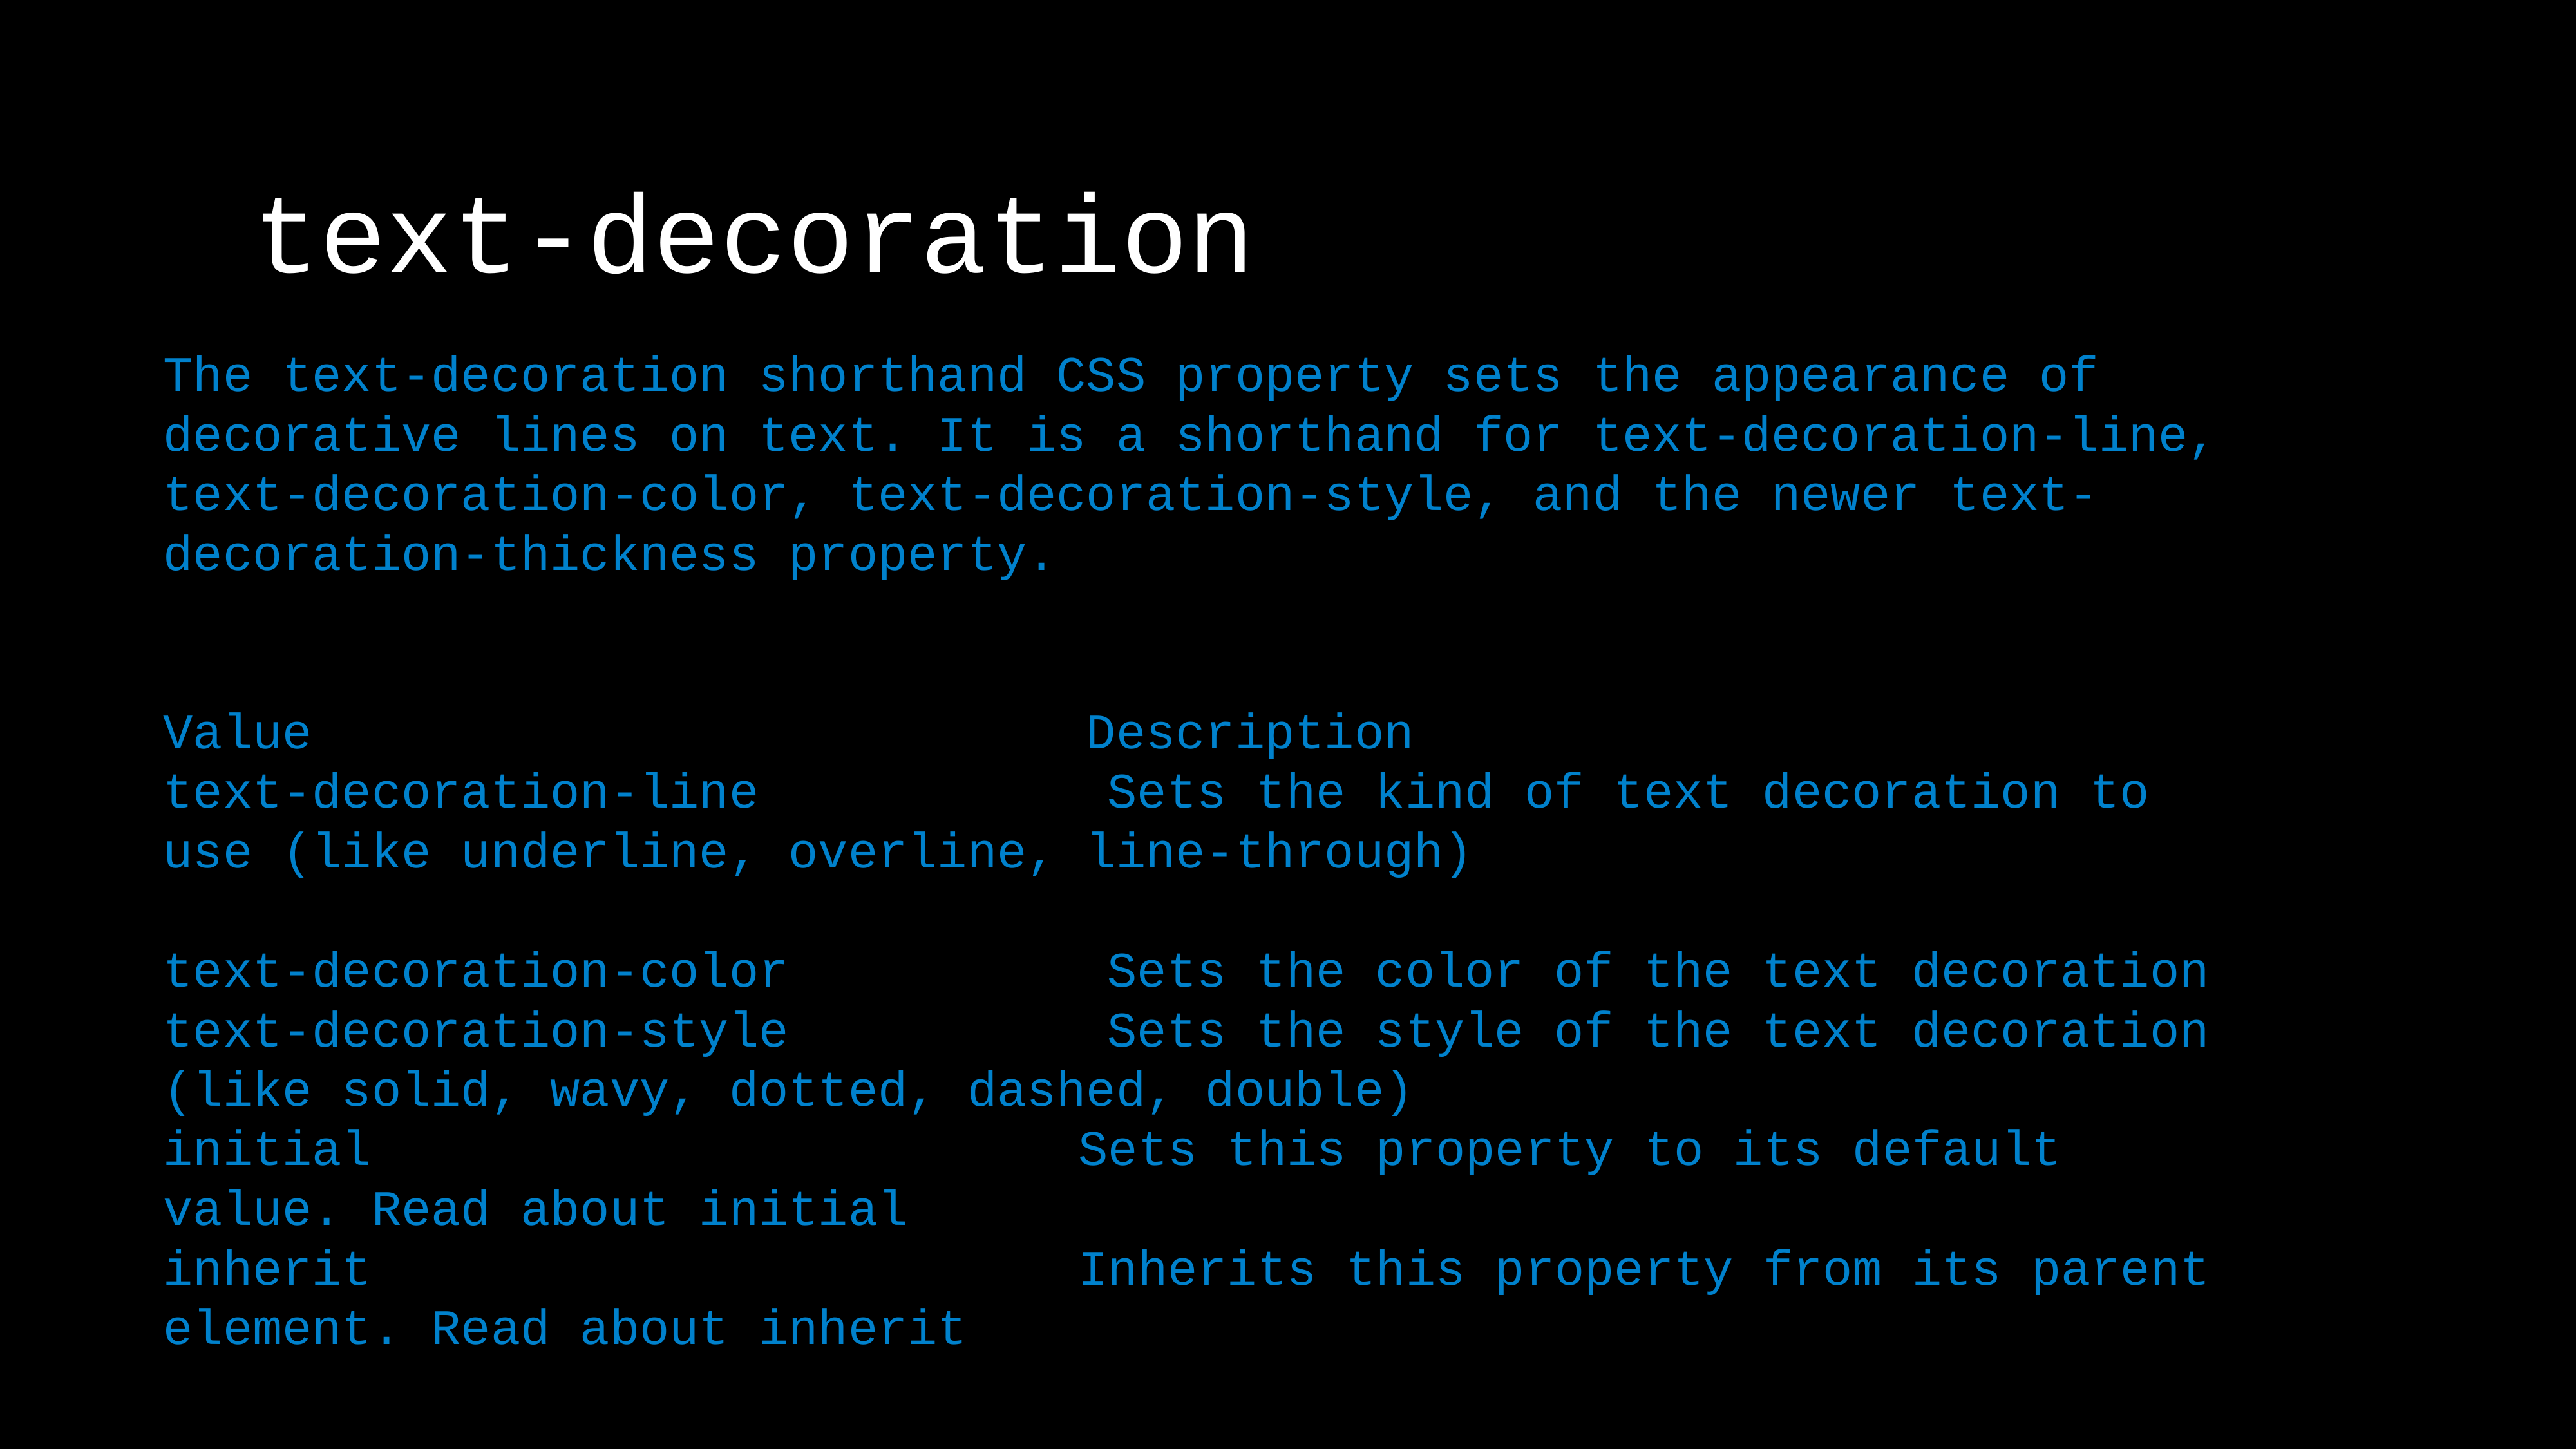

text-decoration

The text-decoration shorthand CSS property sets the appearance of decorative lines on text. It is a shorthand for text-decoration-line, text-decoration-color, text-decoration-style, and the newer text-decoration-thickness property.

Value                          Description
text-decoration-line	         Sets the kind of text decoration to use (like underline, overline, line-through)

text-decoration-color	         Sets the color of the text decoration
text-decoration-style	         Sets the style of the text decoration (like solid, wavy, dotted, dashed, double)
initial	                     Sets this property to its default value. Read about initial
inherit	                     Inherits this property from its parent element. Read about inherit

The font-weight property sets how thick or thin characters in text should be displayed.